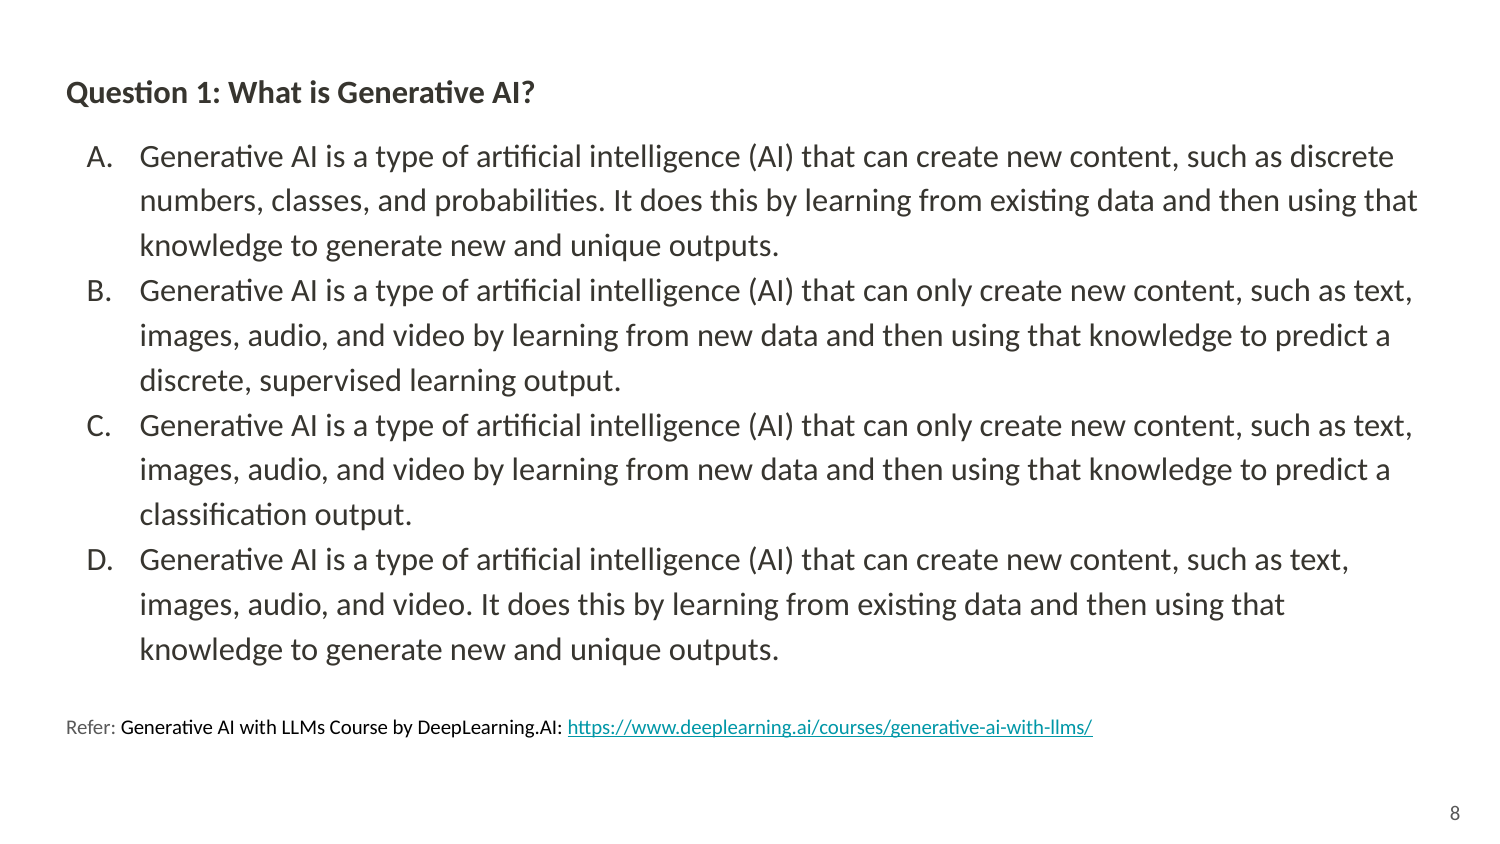

Question 1: What is Generative AI?
Generative AI is a type of artificial intelligence (AI) that can create new content, such as discrete numbers, classes, and probabilities. It does this by learning from existing data and then using that knowledge to generate new and unique outputs.
Generative AI is a type of artificial intelligence (AI) that can only create new content, such as text, images, audio, and video by learning from new data and then using that knowledge to predict a discrete, supervised learning output.
Generative AI is a type of artificial intelligence (AI) that can only create new content, such as text, images, audio, and video by learning from new data and then using that knowledge to predict a classification output.
Generative AI is a type of artificial intelligence (AI) that can create new content, such as text, images, audio, and video. It does this by learning from existing data and then using that knowledge to generate new and unique outputs.

Refer: Generative AI with LLMs Course by DeepLearning.AI: https://www.deeplearning.ai/courses/generative-ai-with-llms/

8